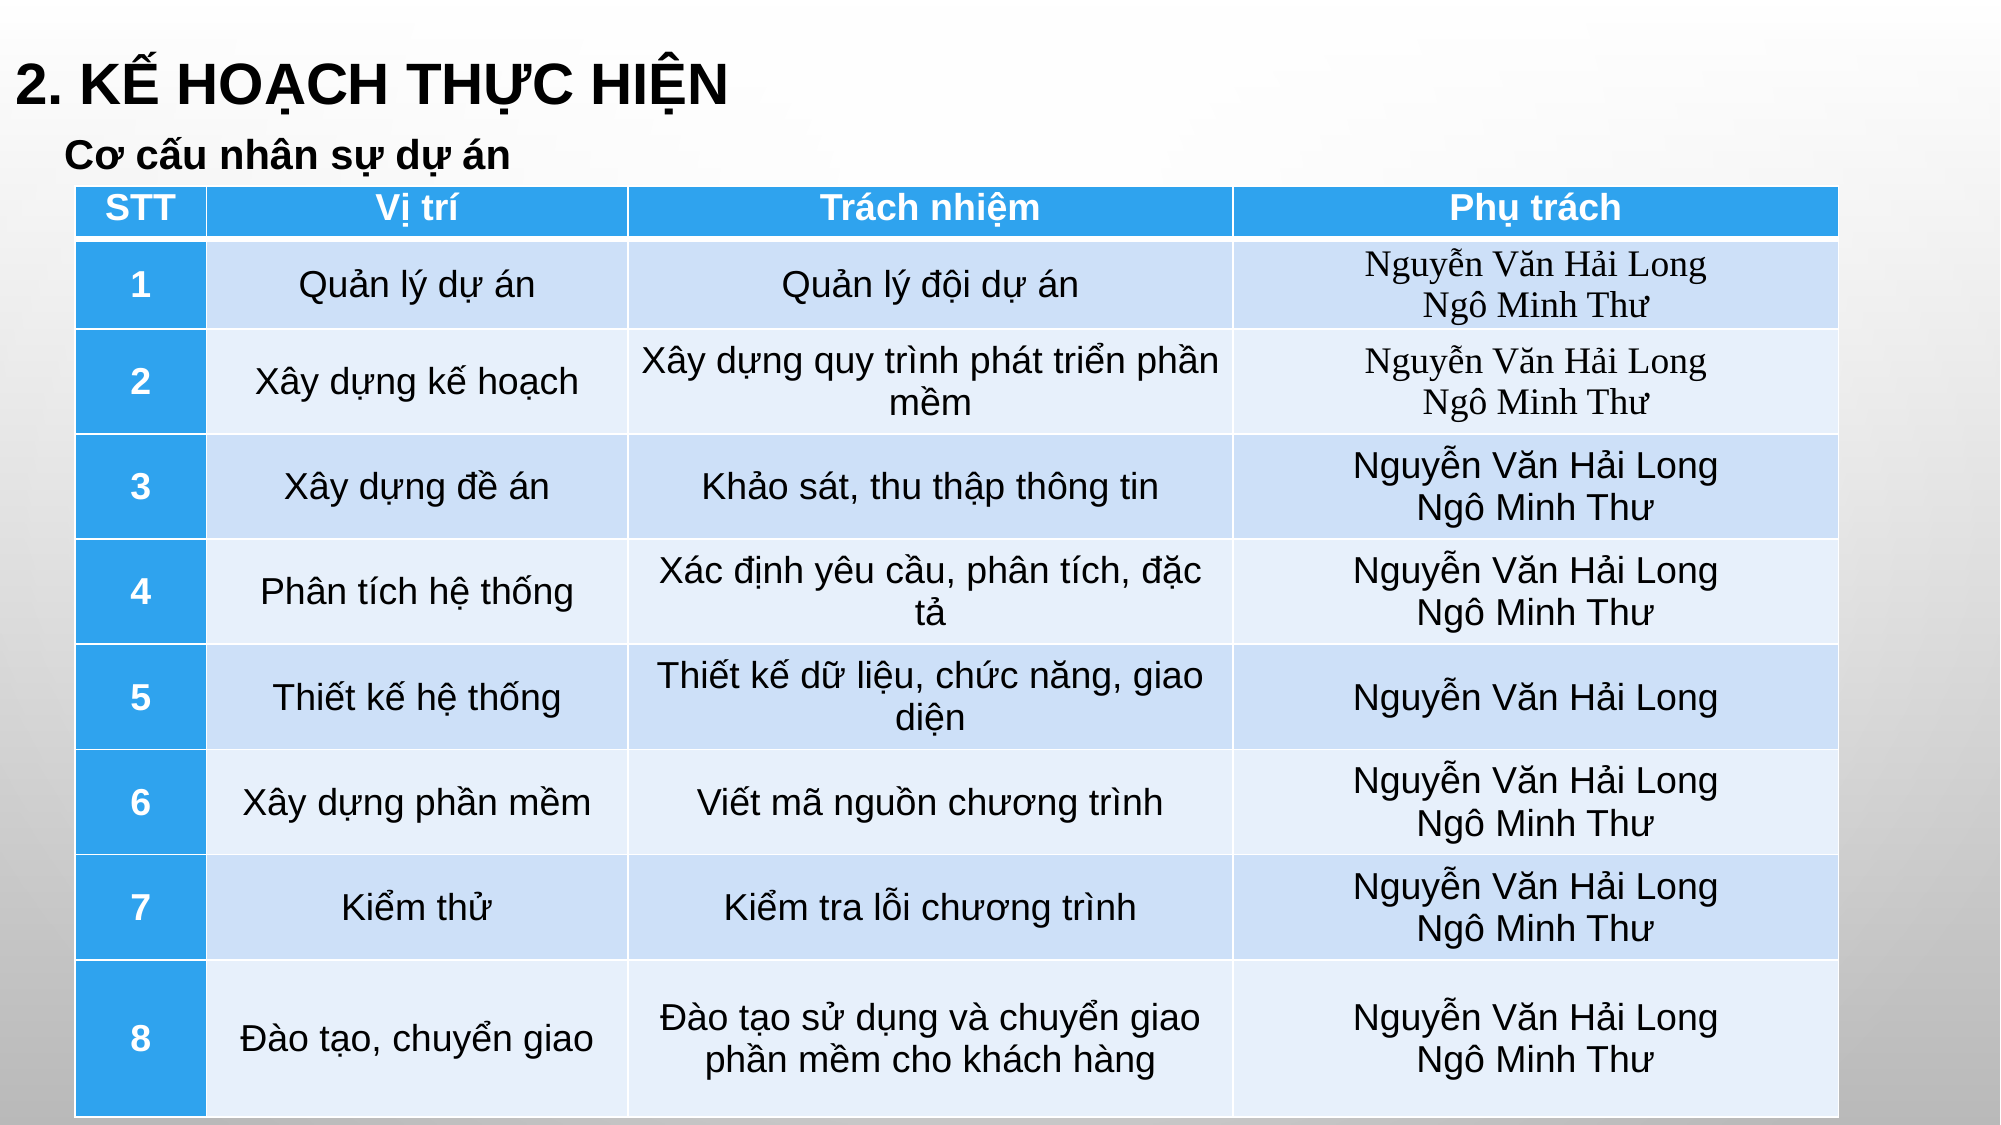

# 2. KẾ HOẠCH THỰC HIỆN
Cơ cấu nhân sự dự án
| STT | Vị trí | Trách nhiệm | Phụ trách |
| --- | --- | --- | --- |
| 1 | Quản lý dự án | Quản lý đội dự án | Nguyễn Văn Hải Long Ngô Minh Thư |
| 2 | Xây dựng kế hoạch | Xây dựng quy trình phát triển phần mềm | Nguyễn Văn Hải Long Ngô Minh Thư |
| 3 | Xây dựng đề án | Khảo sát, thu thập thông tin | Nguyễn Văn Hải Long Ngô Minh Thư |
| 4 | Phân tích hệ thống | Xác định yêu cầu, phân tích, đặc tả | Nguyễn Văn Hải Long Ngô Minh Thư |
| 5 | Thiết kế hệ thống | Thiết kế dữ liệu, chức năng, giao diện | Nguyễn Văn Hải Long |
| 6 | Xây dựng phần mềm | Viết mã nguồn chương trình | Nguyễn Văn Hải Long Ngô Minh Thư |
| 7 | Kiểm thử | Kiểm tra lỗi chương trình | Nguyễn Văn Hải Long Ngô Minh Thư |
| 8 | Đào tạo, chuyển giao | Đào tạo sử dụng và chuyển giao phần mềm cho khách hàng | Nguyễn Văn Hải Long Ngô Minh Thư |